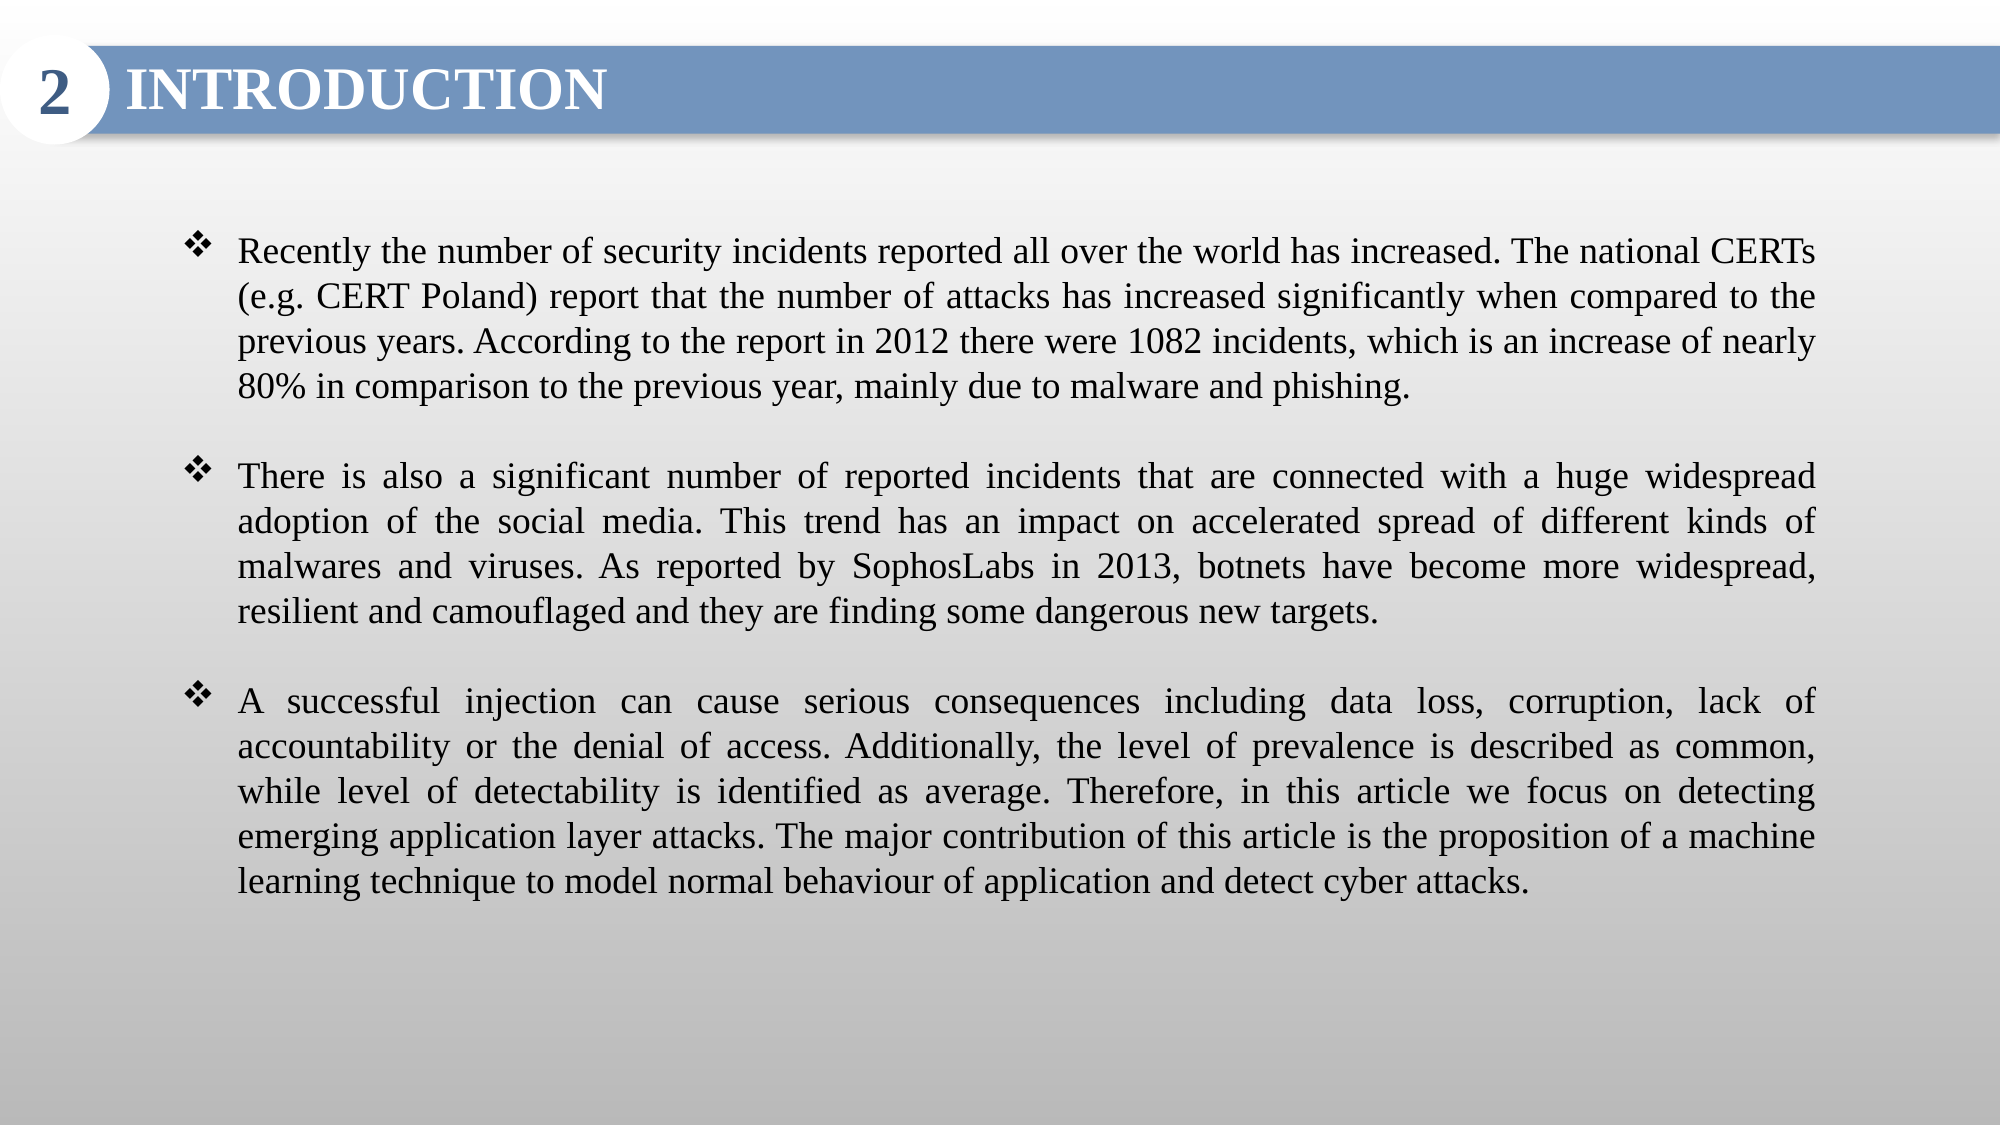

INTRODUCTION
2
Recently the number of security incidents reported all over the world has increased. The national CERTs (e.g. CERT Poland) report that the number of attacks has increased significantly when compared to the previous years. According to the report in 2012 there were 1082 incidents, which is an increase of nearly 80% in comparison to the previous year, mainly due to malware and phishing.

There is also a significant number of reported incidents that are connected with a huge widespread adoption of the social media. This trend has an impact on accelerated spread of different kinds of malwares and viruses. As reported by SophosLabs in 2013, botnets have become more widespread, resilient and camouflaged and they are finding some dangerous new targets.

A successful injection can cause serious consequences including data loss, corruption, lack of accountability or the denial of access. Additionally, the level of prevalence is described as common, while level of detectability is identified as average. Therefore, in this article we focus on detecting emerging application layer attacks. The major contribution of this article is the proposition of a machine learning technique to model normal behaviour of application and detect cyber attacks.